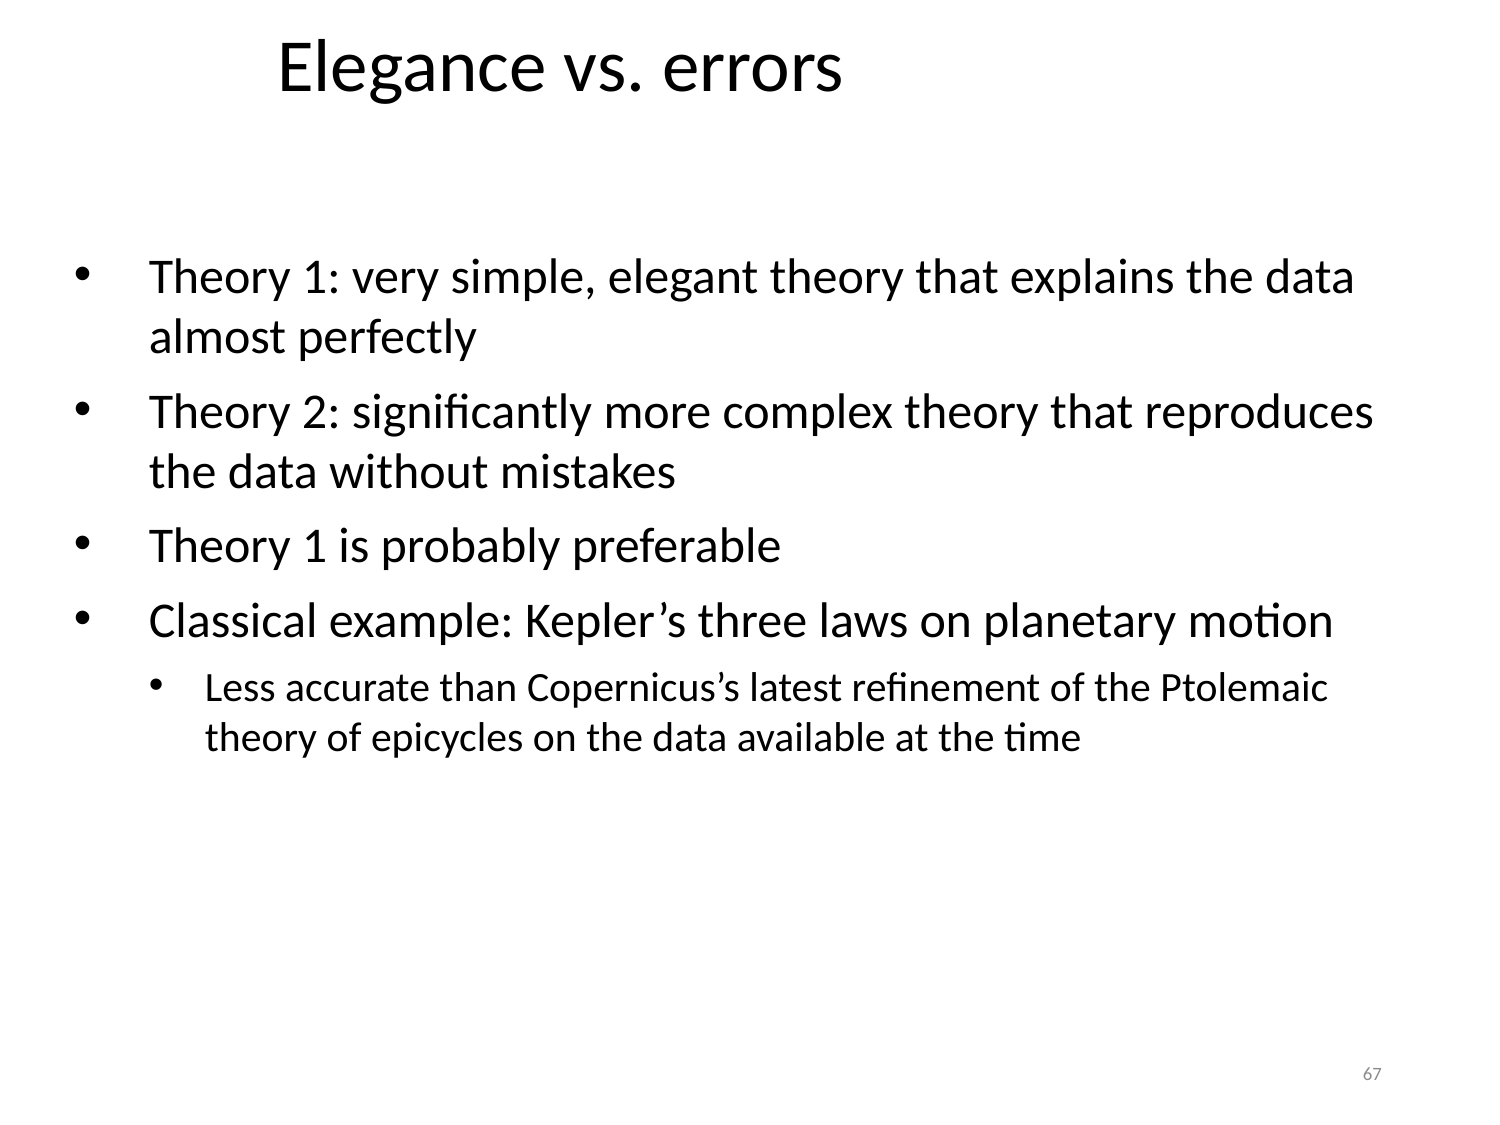

Elegance vs. errors
Theory 1: very simple, elegant theory that explains the data almost perfectly
Theory 2: significantly more complex theory that reproduces the data without mistakes
Theory 1 is probably preferable
Classical example: Kepler’s three laws on planetary motion
Less accurate than Copernicus’s latest refinement of the Ptolemaic theory of epicycles on the data available at the time
67